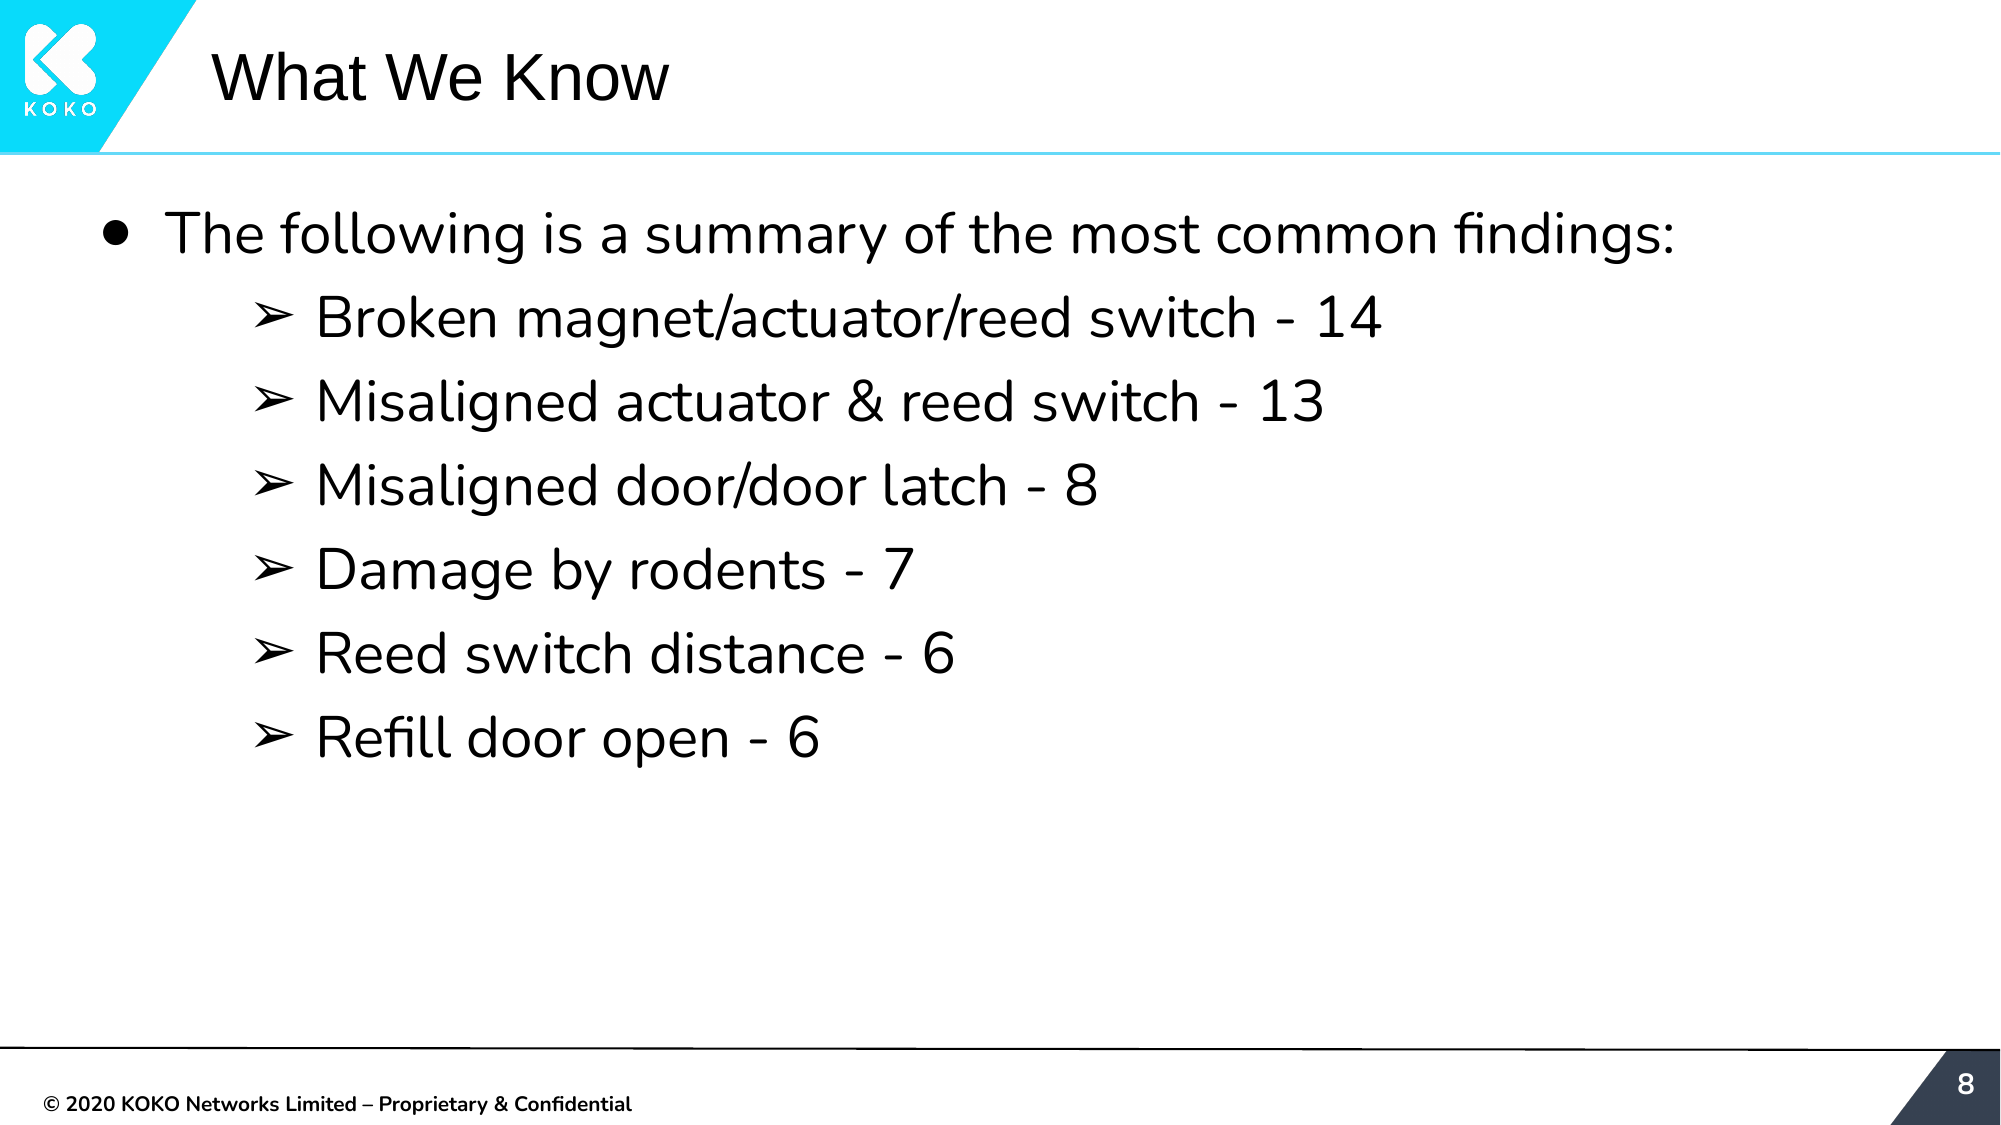

# What We Know
The following is a summary of the most common findings:
Broken magnet/actuator/reed switch - 14
Misaligned actuator & reed switch - 13
Misaligned door/door latch - 8
Damage by rodents - 7
Reed switch distance - 6
Refill door open - 6
8